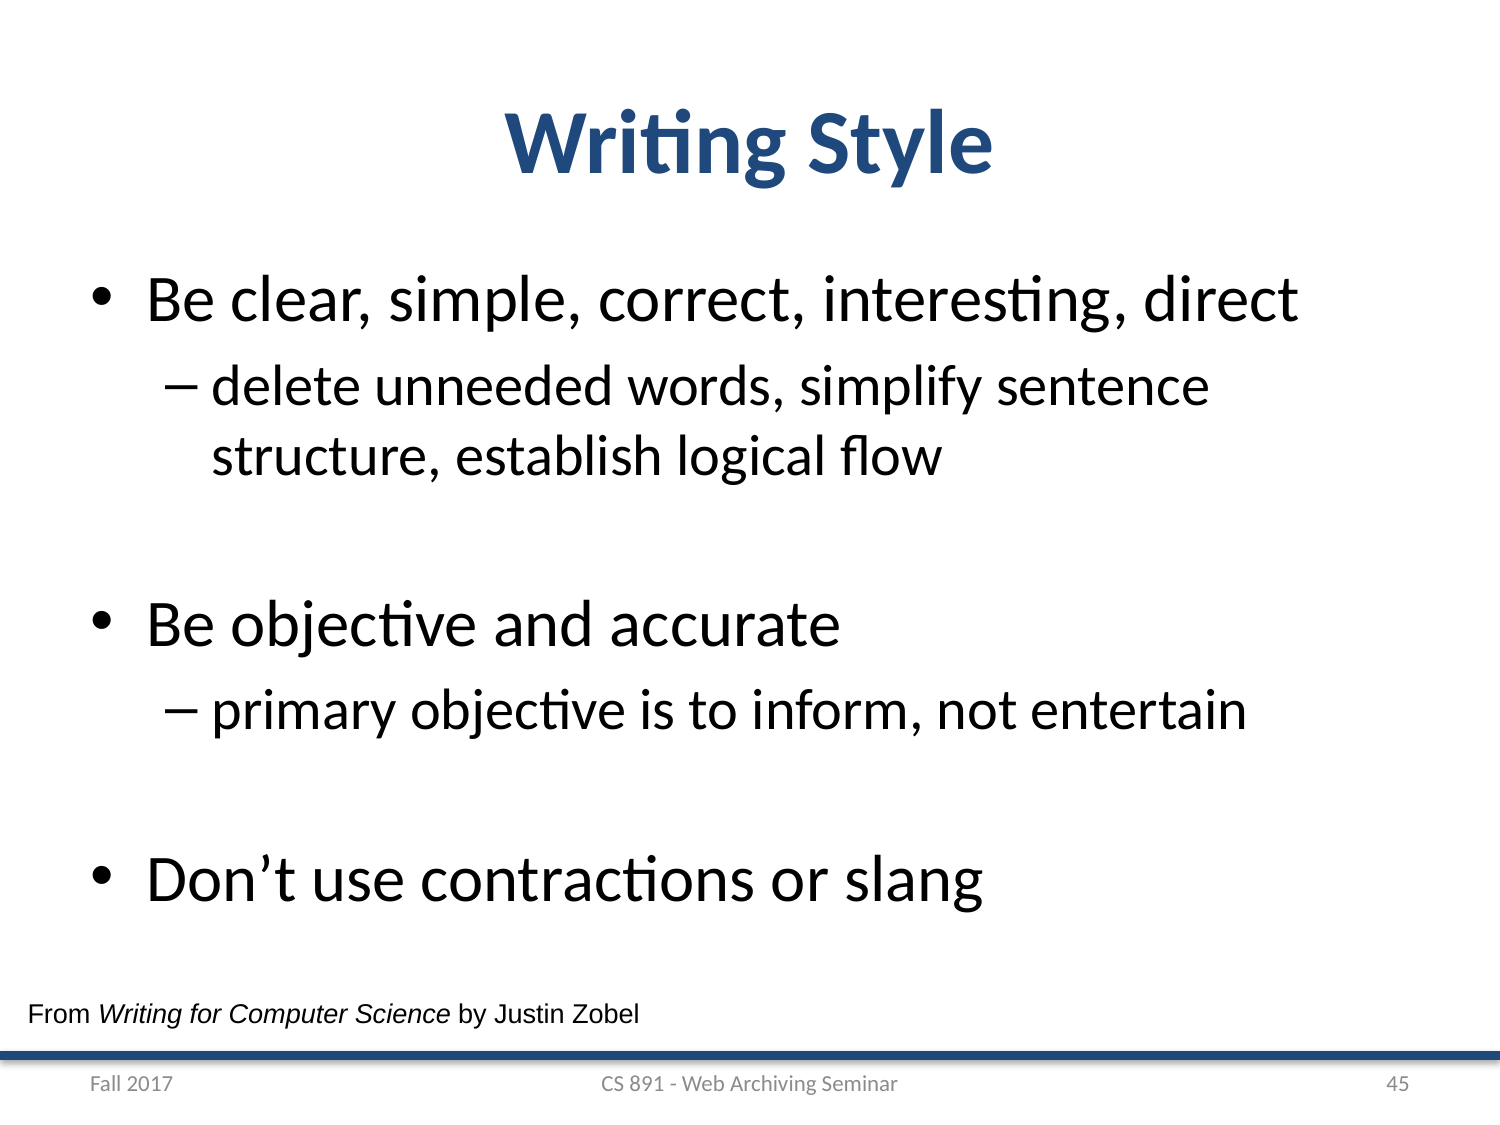

# Writing Style
Be clear, simple, correct, interesting, direct
delete unneeded words, simplify sentence structure, establish logical flow

Be objective and accurate
primary objective is to inform, not entertain

Don’t use contractions or slang
From Writing for Computer Science by Justin Zobel
Fall 2017
CS 891 - Web Archiving Seminar
45